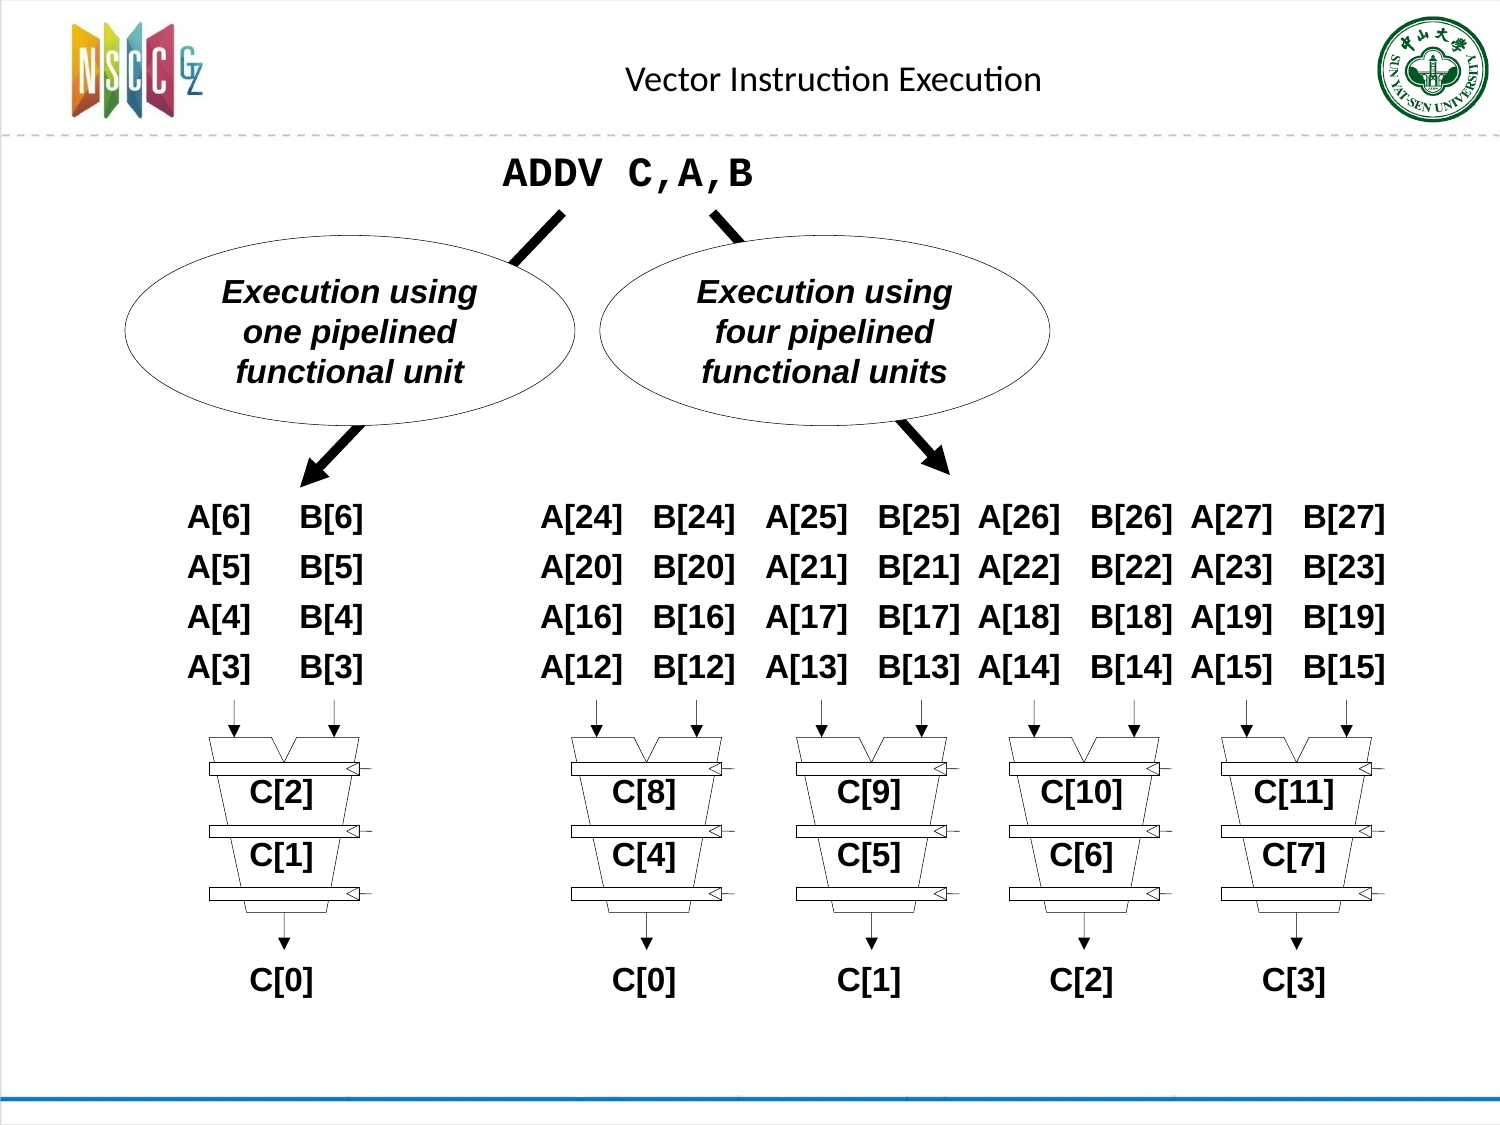

# Vector Instruction Execution
ADDV C,A,B

Execution using one pipelined functional unit
A[6]
B[6]
A[5]
B[5]
A[4]
B[4]
A[3]
B[3]

C[2]

C[1]

C[0]

Execution using four pipelined functional units
A[24]
B[24]
A[20]
B[20]
A[16]
B[16]
A[12]
B[12]

C[8]

C[4]

C[0]
A[25]
B[25]
A[21]
B[21]
A[17]
B[17]
A[13]
B[13]

C[9]

C[5]

C[1]
A[26]
B[26]
A[22]
B[22]
A[18]
B[18]
A[14]
B[14]

C[10]

C[6]

C[2]
A[27]
B[27]
A[23]
B[23]
A[19]
B[19]
A[15]
B[15]

C[11]

C[7]

C[3]